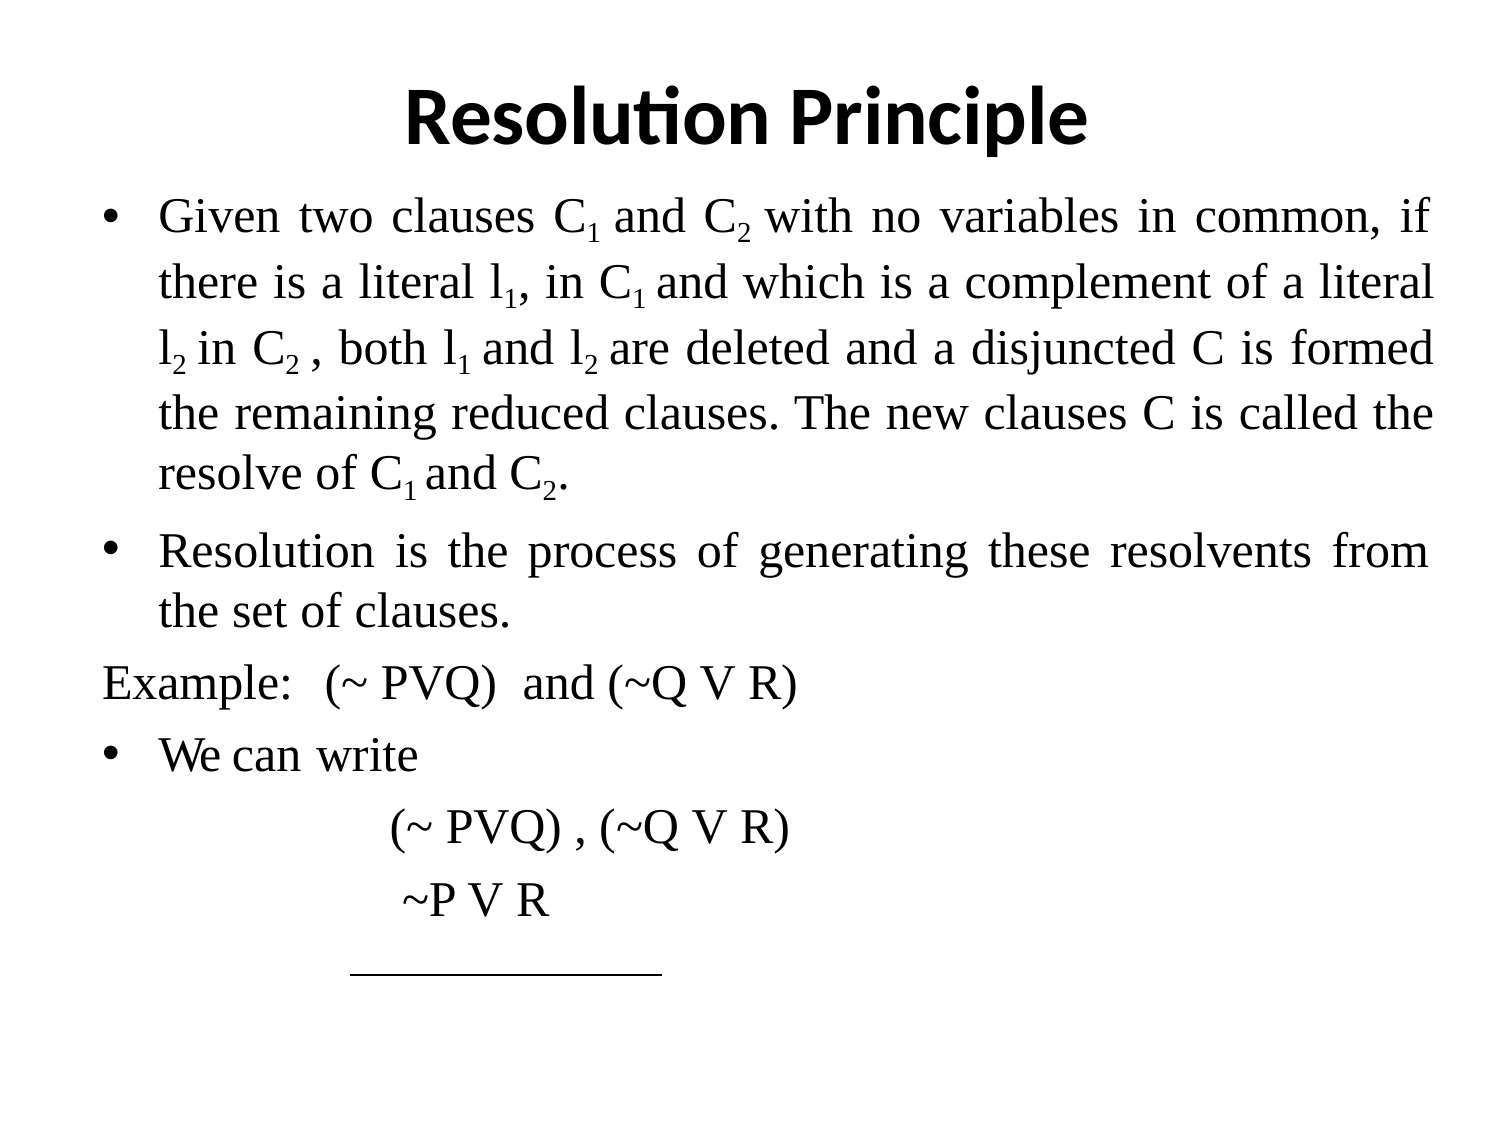

# Resolution Principle
Given two clauses C1 and C2 with no variables in common, if  there is a literal l1, in C1 and which is a complement of a literal  l2 in C2 , both l1 and l2 are deleted and a disjuncted C is formed  the remaining reduced clauses. The new clauses C is called the  resolve of C1 and C2.
Resolution is the process of generating these resolvents from  the set of clauses.
Example:	(~ PVQ)	and (~Q V R)
We can write
(~ PVQ) , (~Q V R)
~P V R